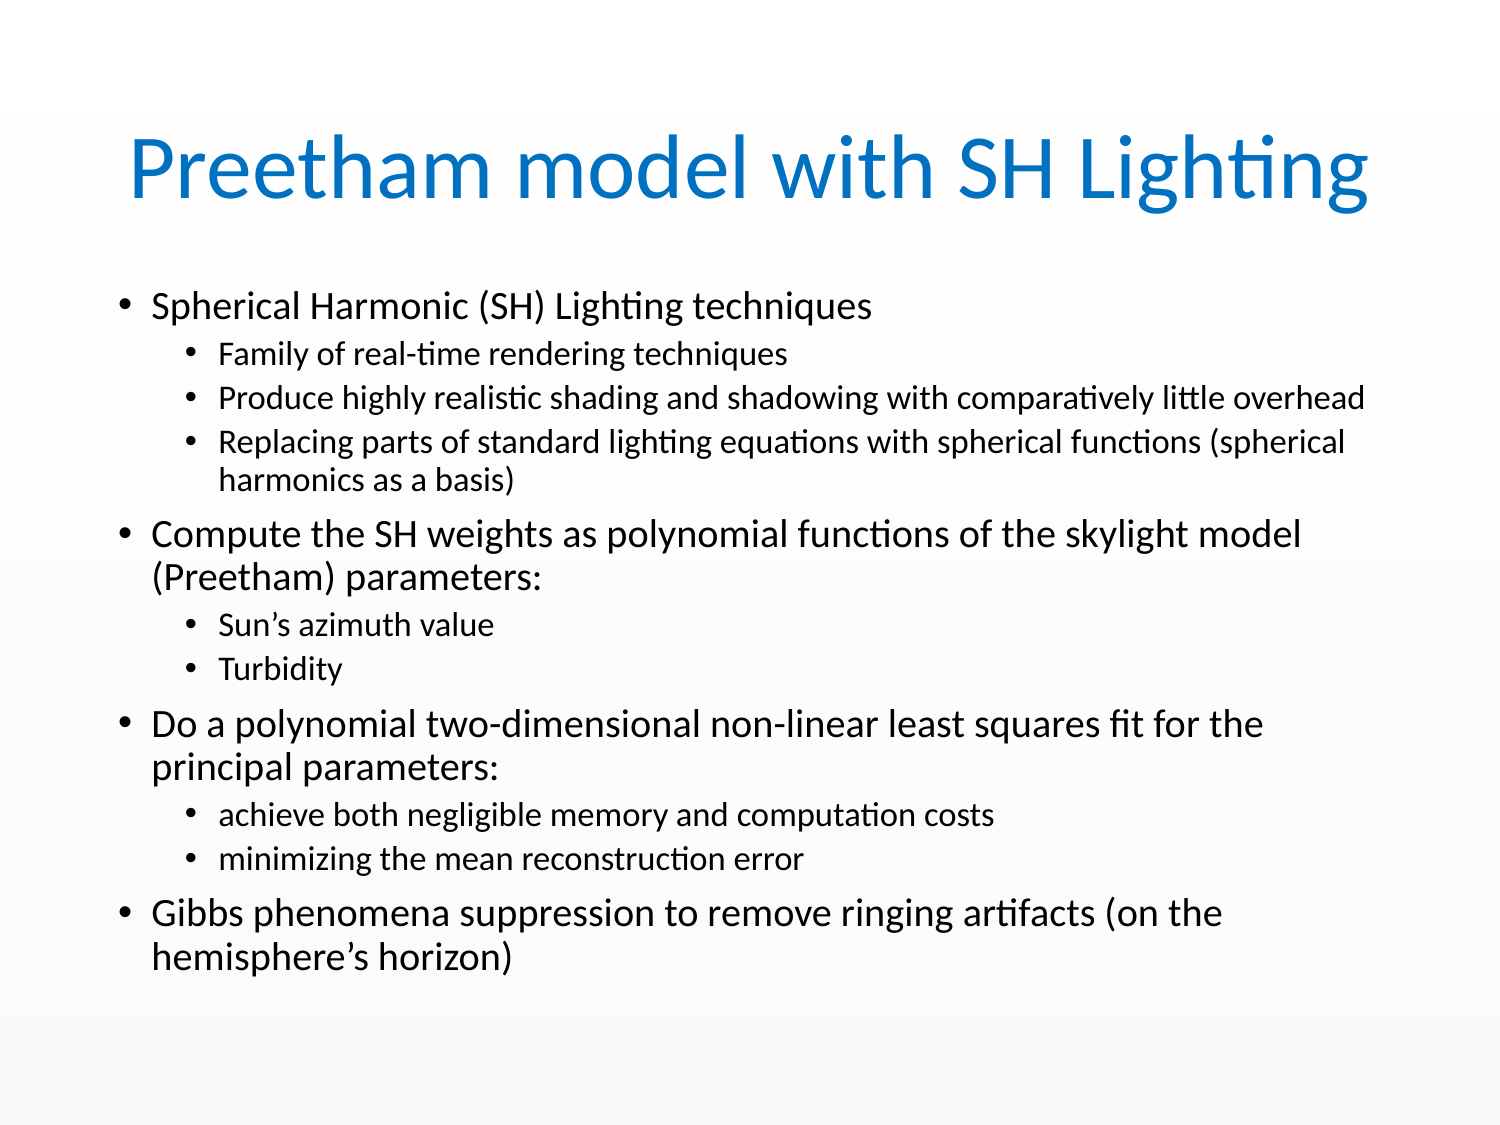

# Preetham model with SH Lighting
Spherical Harmonic (SH) Lighting techniques
Family of real-time rendering techniques
Produce highly realistic shading and shadowing with comparatively little overhead
Replacing parts of standard lighting equations with spherical functions (spherical harmonics as a basis)
Compute the SH weights as polynomial functions of the skylight model (Preetham) parameters:
Sun’s azimuth value
Turbidity
Do a polynomial two-dimensional non-linear least squares fit for the principal parameters:
achieve both negligible memory and computation costs
minimizing the mean reconstruction error
Gibbs phenomena suppression to remove ringing artifacts (on the hemisphere’s horizon)